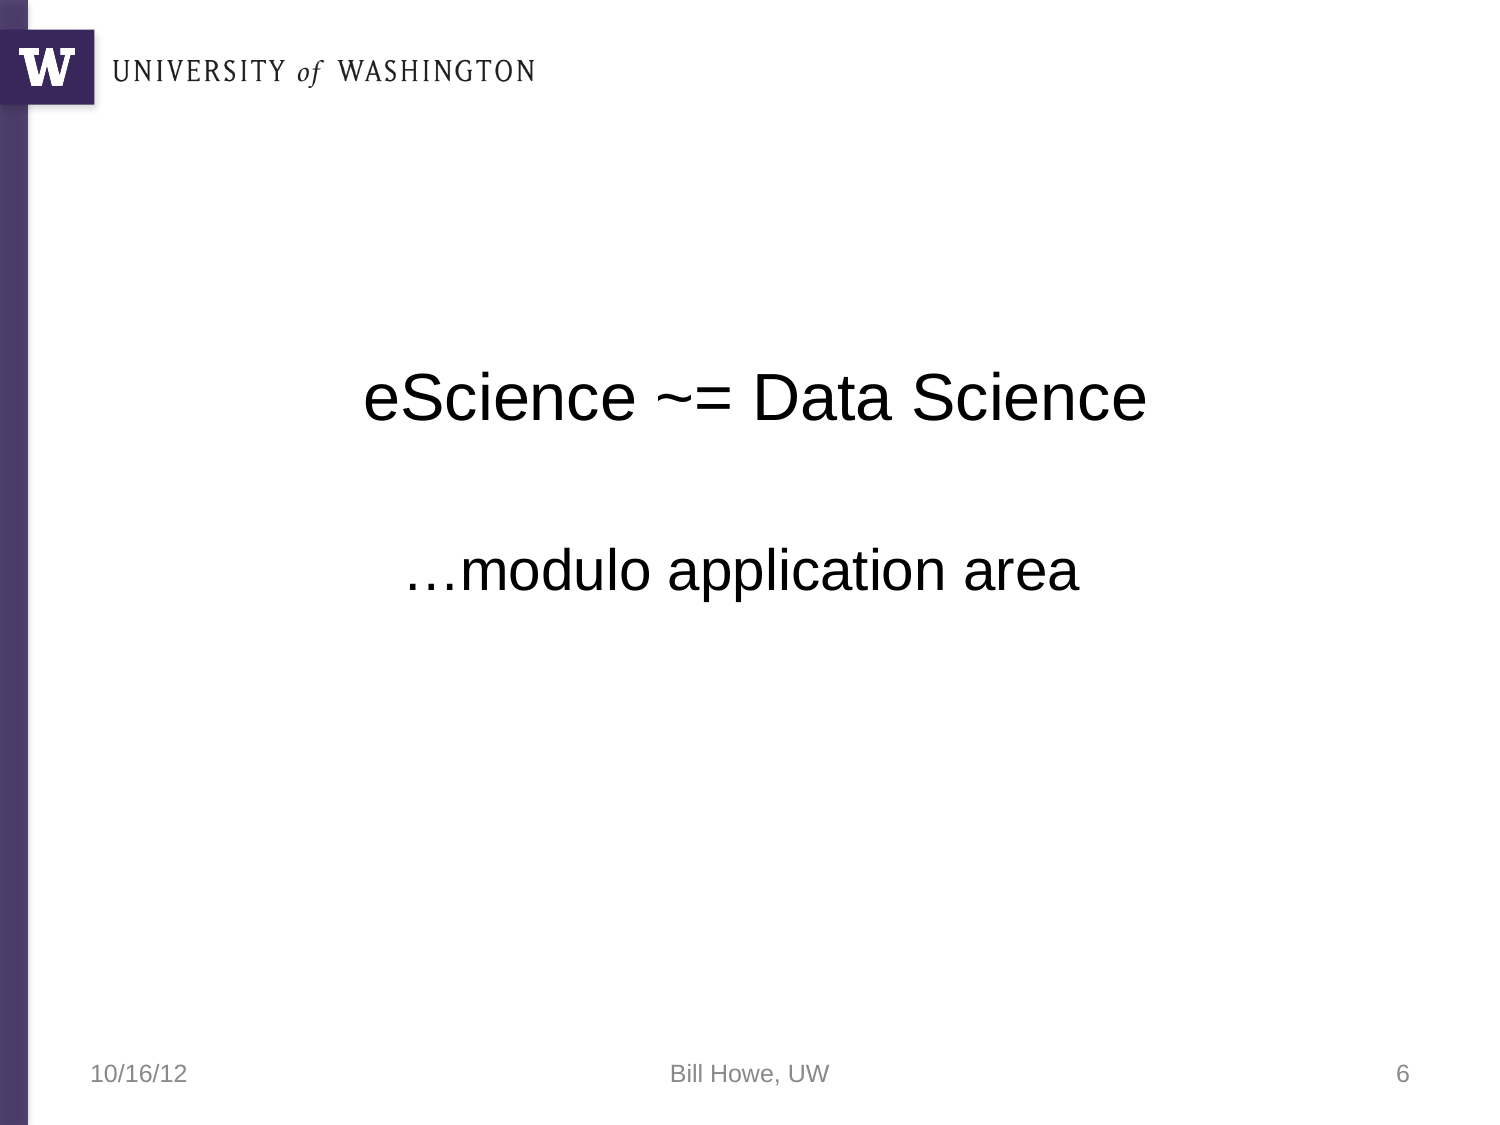

# eScience ~= Data Science
…modulo application area
10/16/12
Bill Howe, UW
6